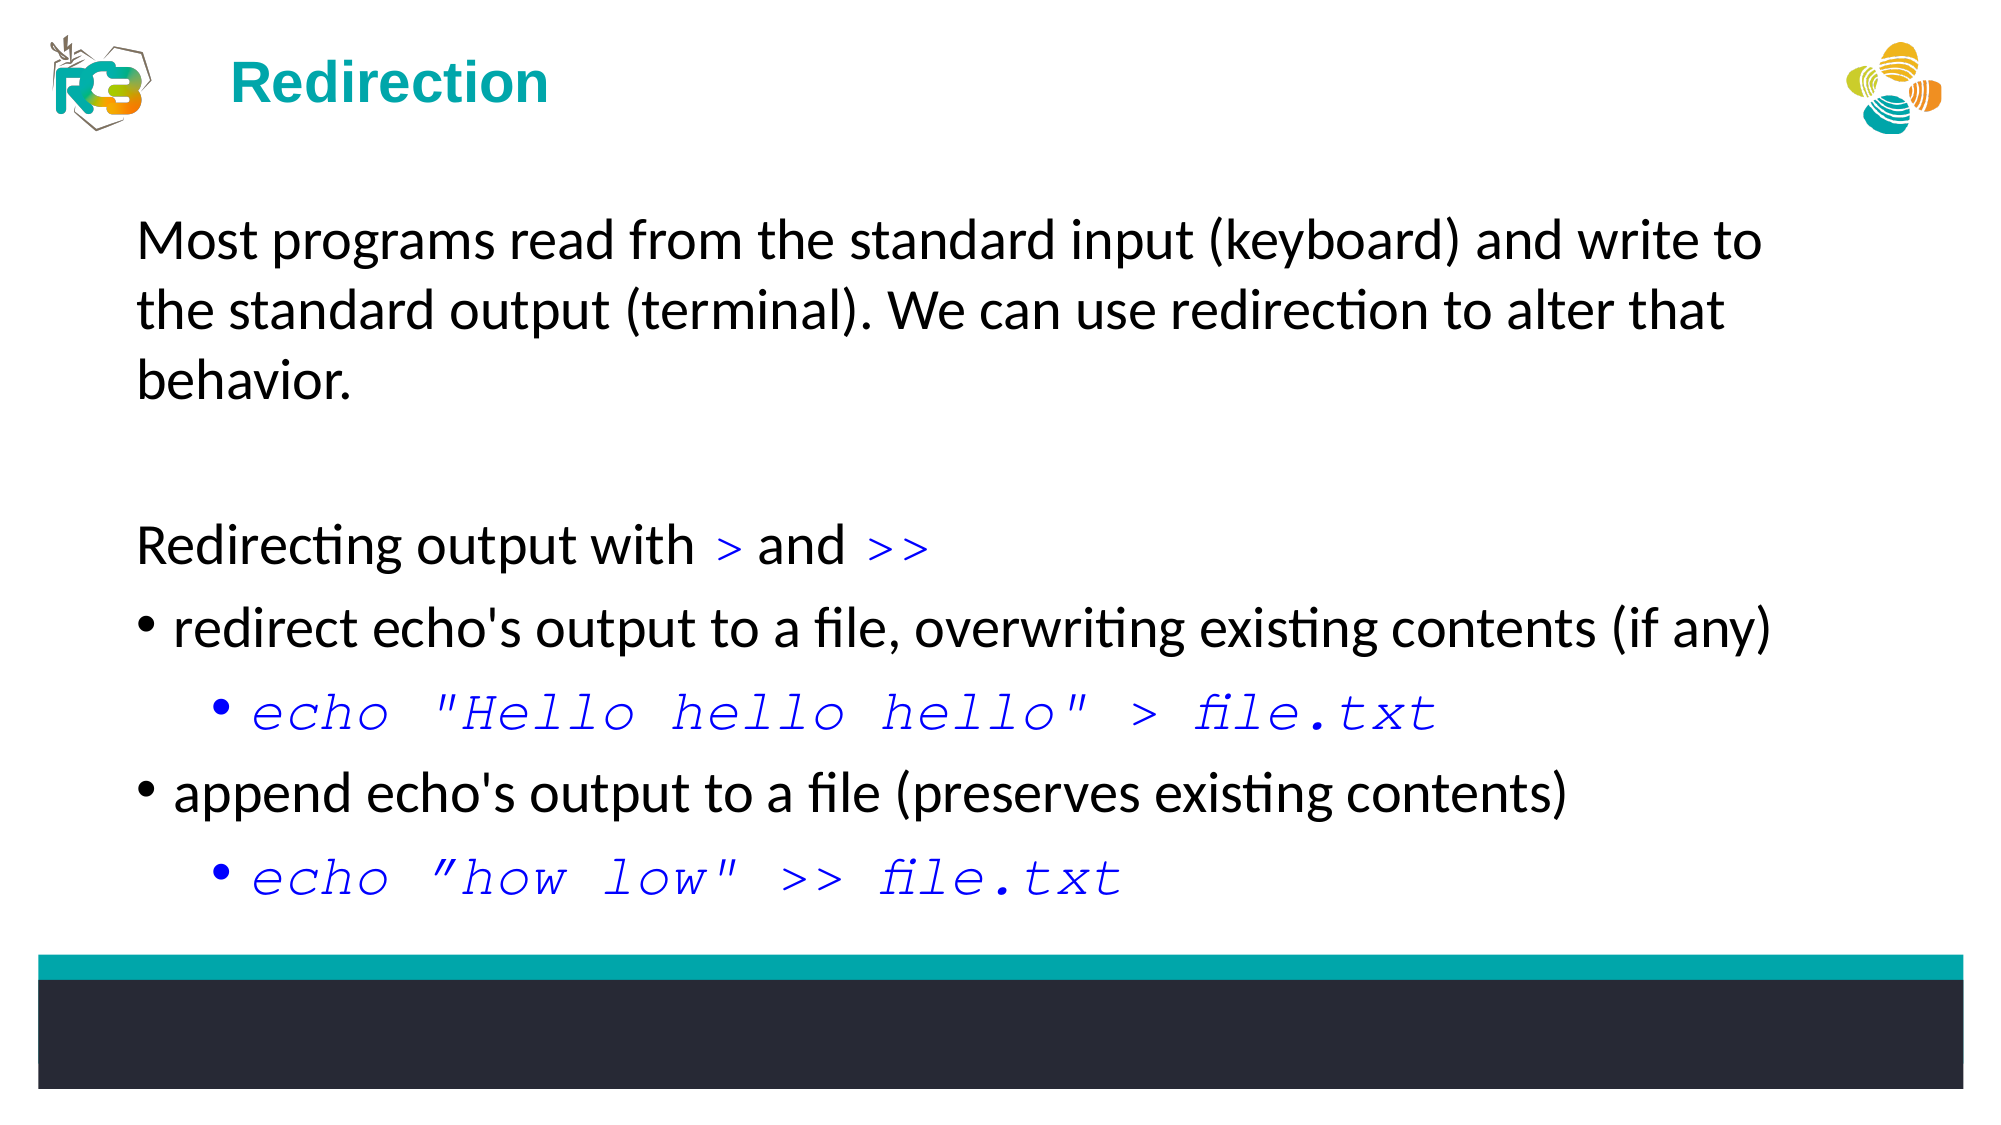

Redirection
Most programs read from the standard input (keyboard) and write to the standard output (terminal). We can use redirection to alter that behavior.

Redirecting output with > and >>
redirect echo's output to a file, overwriting existing contents (if any)
echo "Hello hello hello" > file.txt
append echo's output to a file (preserves existing contents)
echo ”how low" >> file.txt